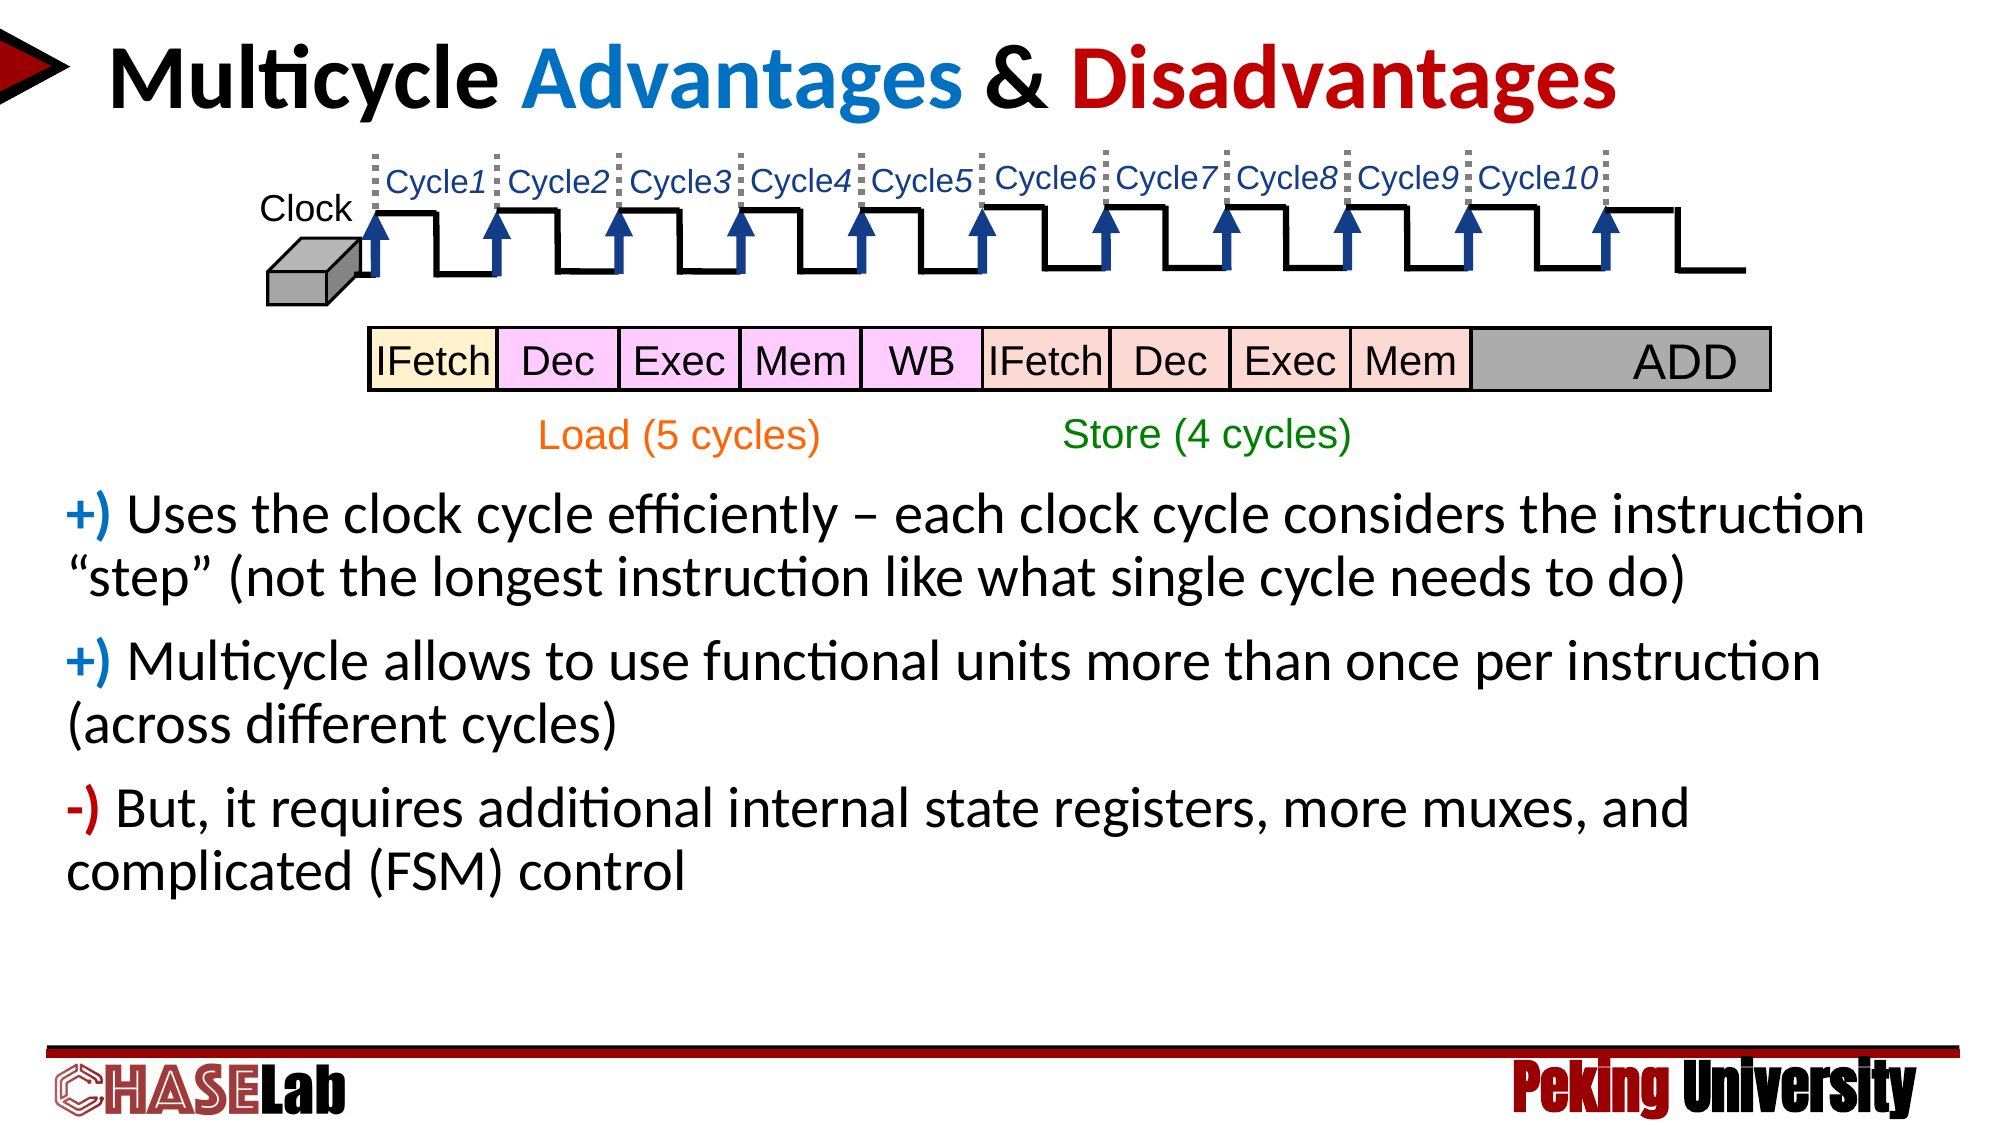

# Multicycle Advantages & Disadvantages
Cycle7
Cycle8
Cycle6
Cycle9
Cycle10
Cycle4
Cycle5
Cycle1
Cycle3
Cycle2
Clock

Load
Store
	ADD
IFetch
Dec
Exec
Mem
WB
IFetch
Dec
Exec
Mem
Store (4 cycles)
Load (5 cycles)
+) Uses the clock cycle efficiently – each clock cycle considers the instruction “step” (not the longest instruction like what single cycle needs to do)
+) Multicycle allows to use functional units more than once per instruction (across different cycles)
-) But, it requires additional internal state registers, more muxes, and complicated (FSM) control